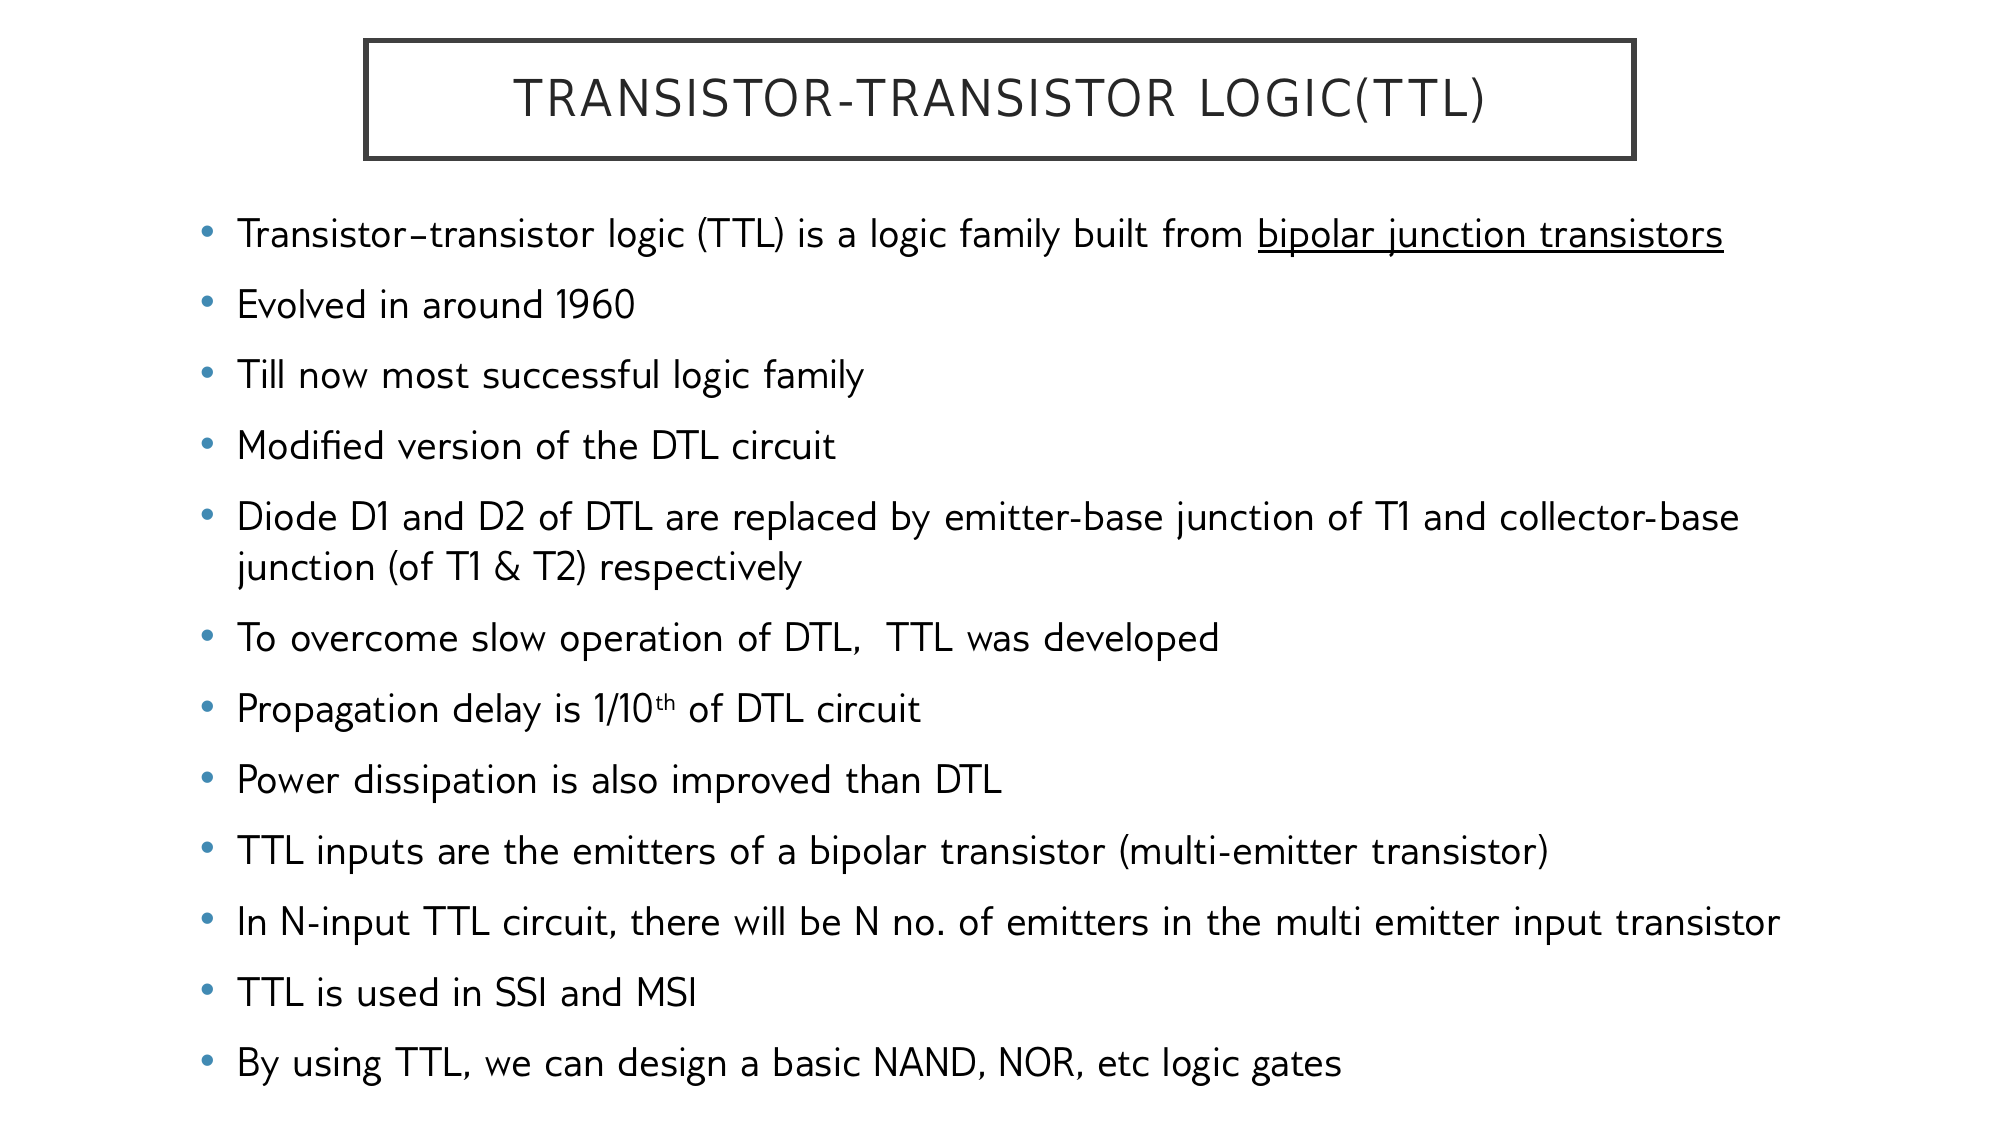

# Transistor-Transistor Logic(TTL)
Transistor–transistor logic (TTL) is a logic family built from bipolar junction transistors
Evolved in around 1960
Till now most successful logic family
Modified version of the DTL circuit
Diode D1 and D2 of DTL are replaced by emitter-base junction of T1 and collector-base junction (of T1 & T2) respectively
To overcome slow operation of DTL,  TTL was developed
Propagation delay is 1/10th of DTL circuit
Power dissipation is also improved than DTL
TTL inputs are the emitters of a bipolar transistor (multi-emitter transistor)
In N-input TTL circuit, there will be N no. of emitters in the multi emitter input transistor
TTL is used in SSI and MSI
By using TTL, we can design a basic NAND, NOR, etc logic gates